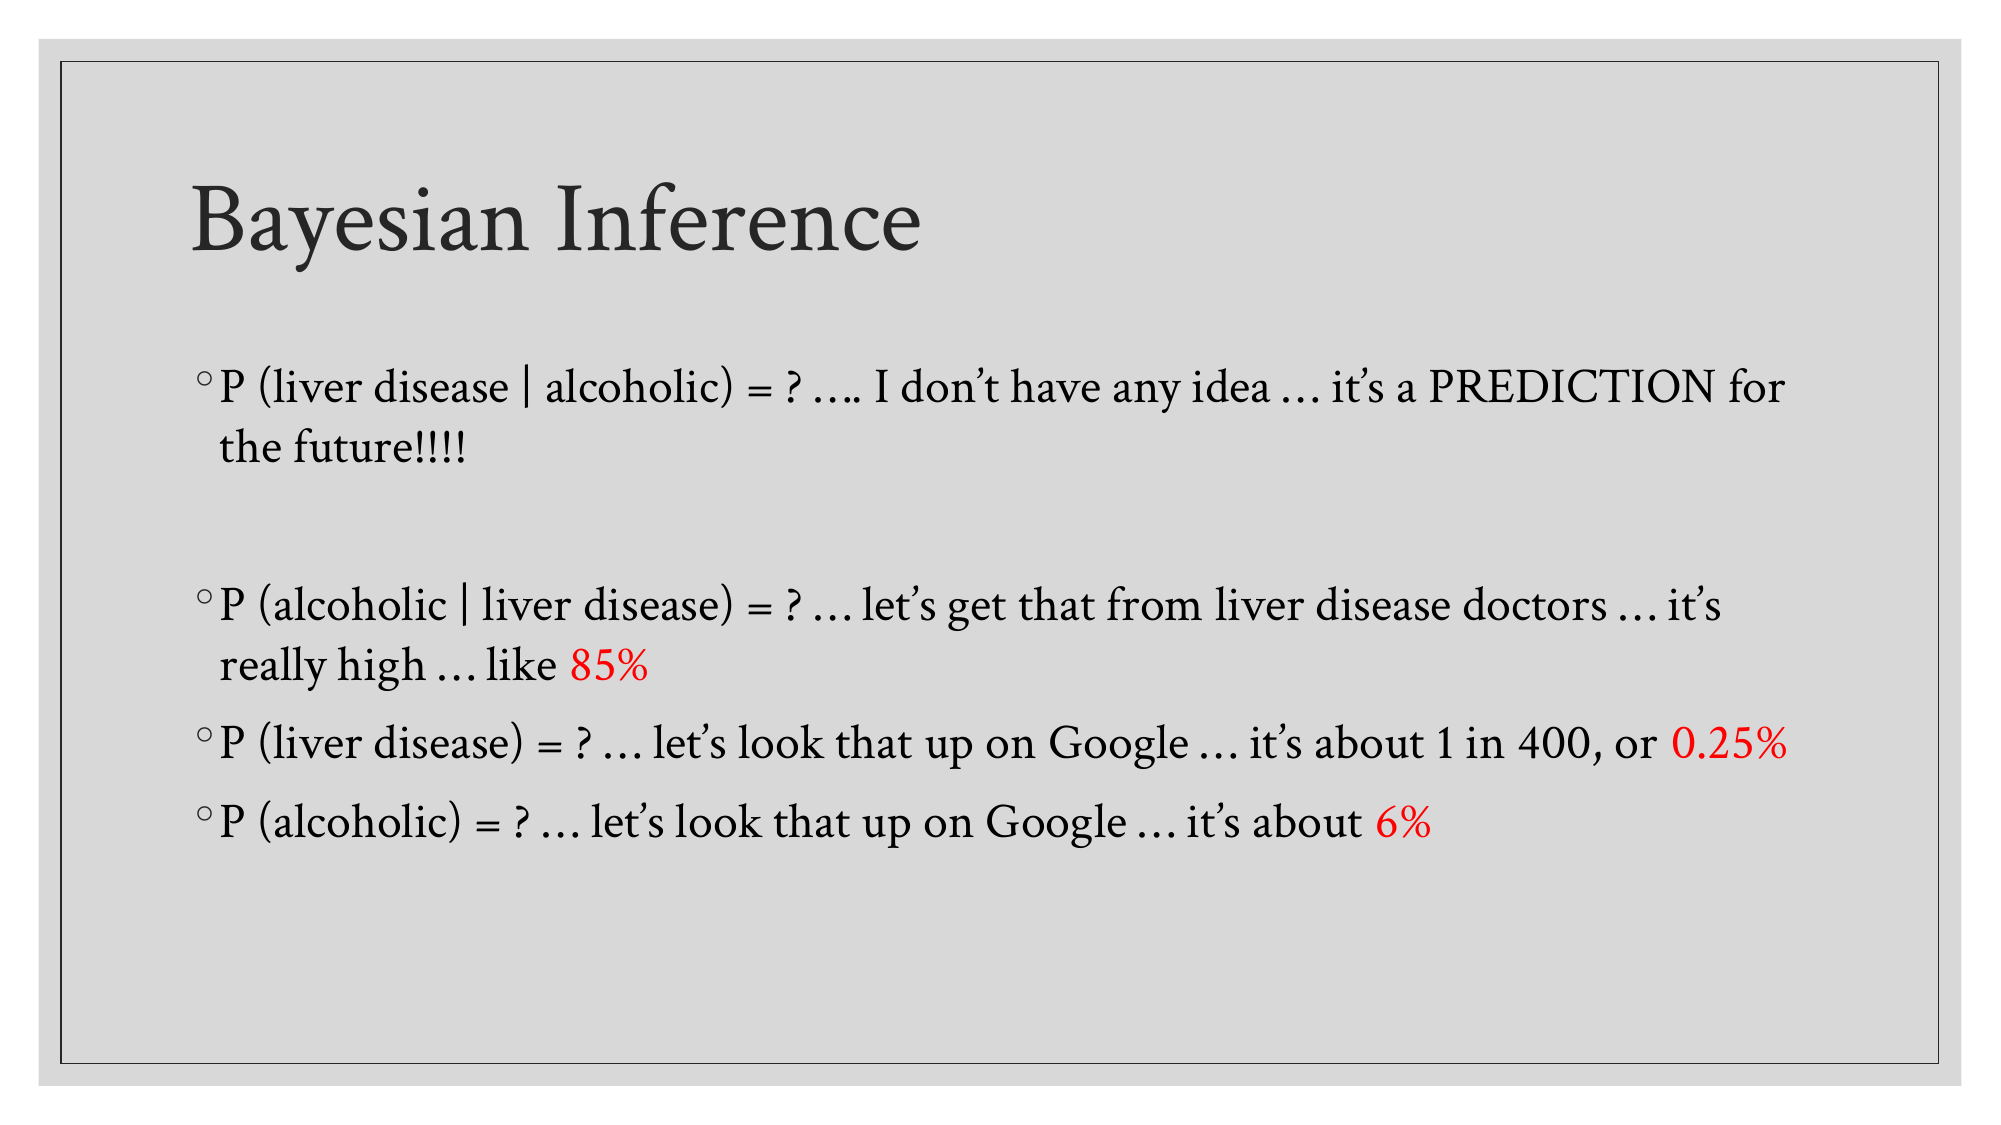

# Bayesian Inference
P (liver disease | alcoholic) = ? …. I don’t have any idea … it’s a PREDICTION for the future!!!!

P (alcoholic | liver disease) = ? … let’s get that from liver disease doctors … it’s really high … like 85%
P (liver disease) = ? … let’s look that up on Google … it’s about 1 in 400, or 0.25%
P (alcoholic) = ? … let’s look that up on Google … it’s about 6%